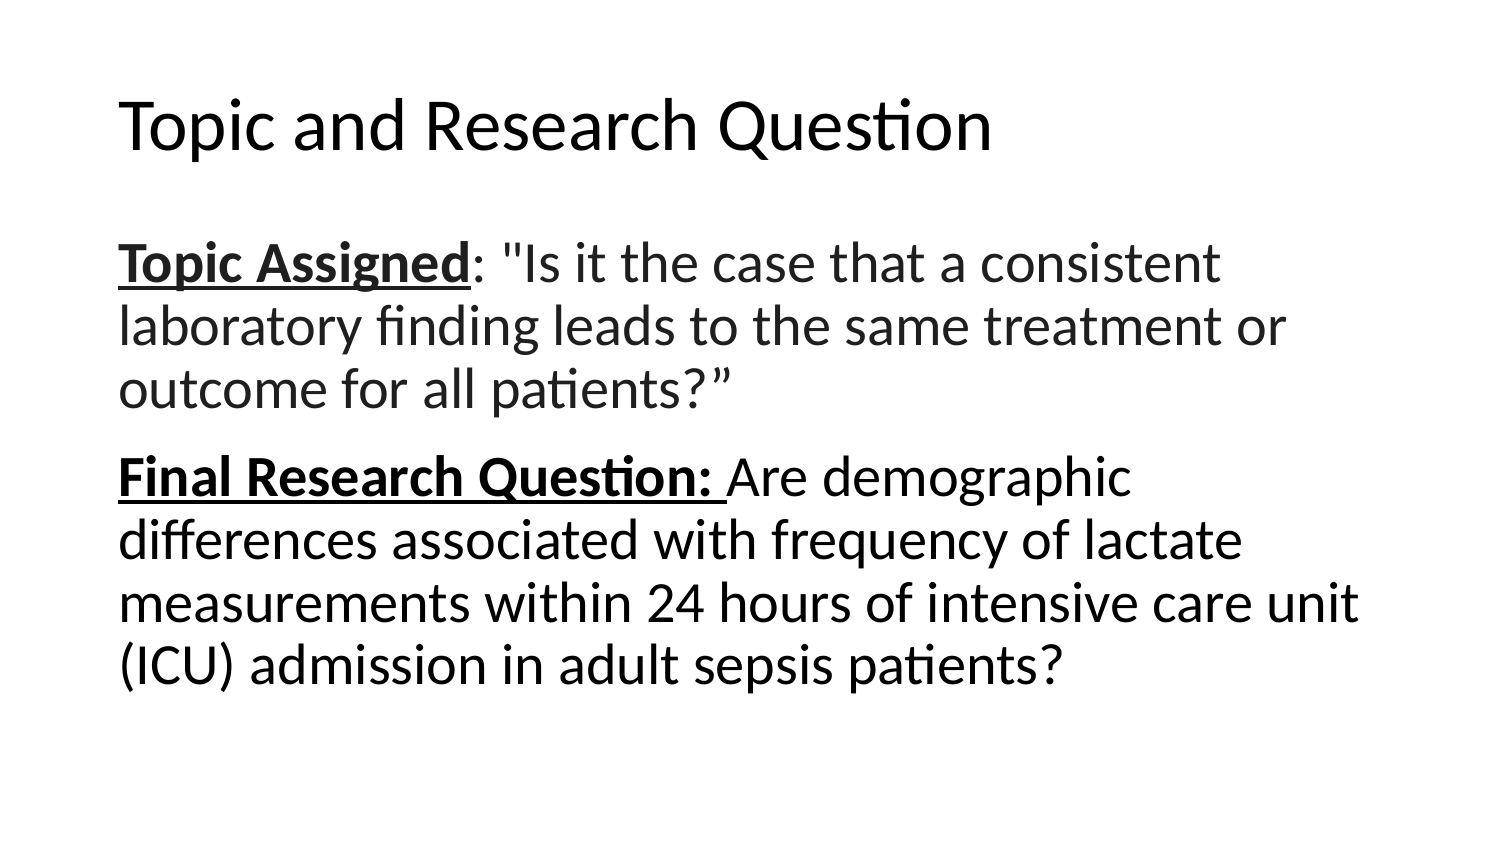

# Topic and Research Question
Topic Assigned: "Is it the case that a consistent laboratory finding leads to the same treatment or outcome for all patients?”
Final Research Question: Are demographic differences associated with frequency of lactate measurements within 24 hours of intensive care unit (ICU) admission in adult sepsis patients?